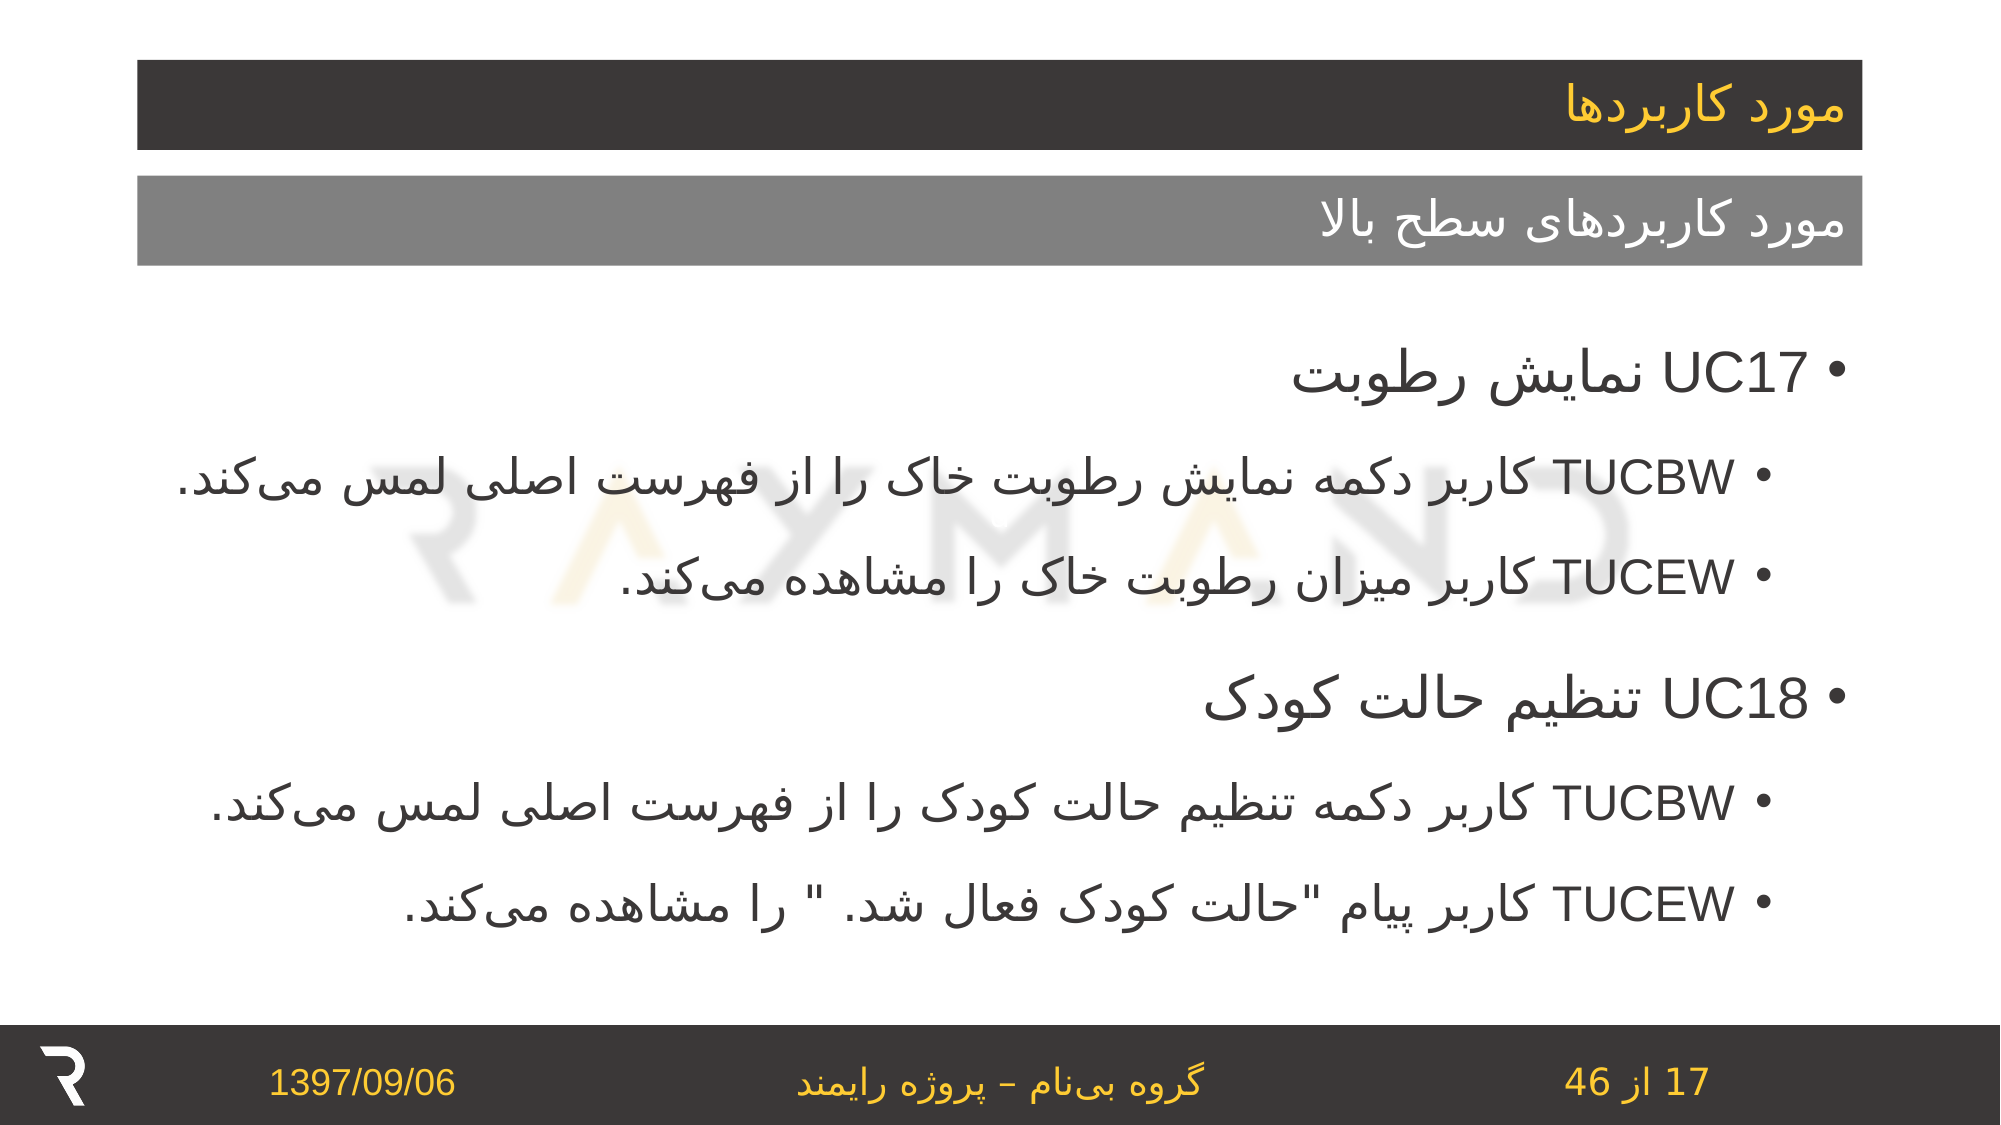

# مورد کاربردها
مورد کاربردهای سطح بالا
UC17 نمایش رطوبت
TUCBW کاربر دکمه نمایش رطوبت خاک را از فهرست اصلی لمس می‌کند.
TUCEW کاربر میزان رطوبت خاک را مشاهده می‌کند.
UC18 تنظیم حالت کودک
TUCBW کاربر دکمه تنظیم حالت کودک را از فهرست اصلی لمس می‌کند.
TUCEW کاربر پیام "حالت کودک فعال شد. " را مشاهده می‌کند.